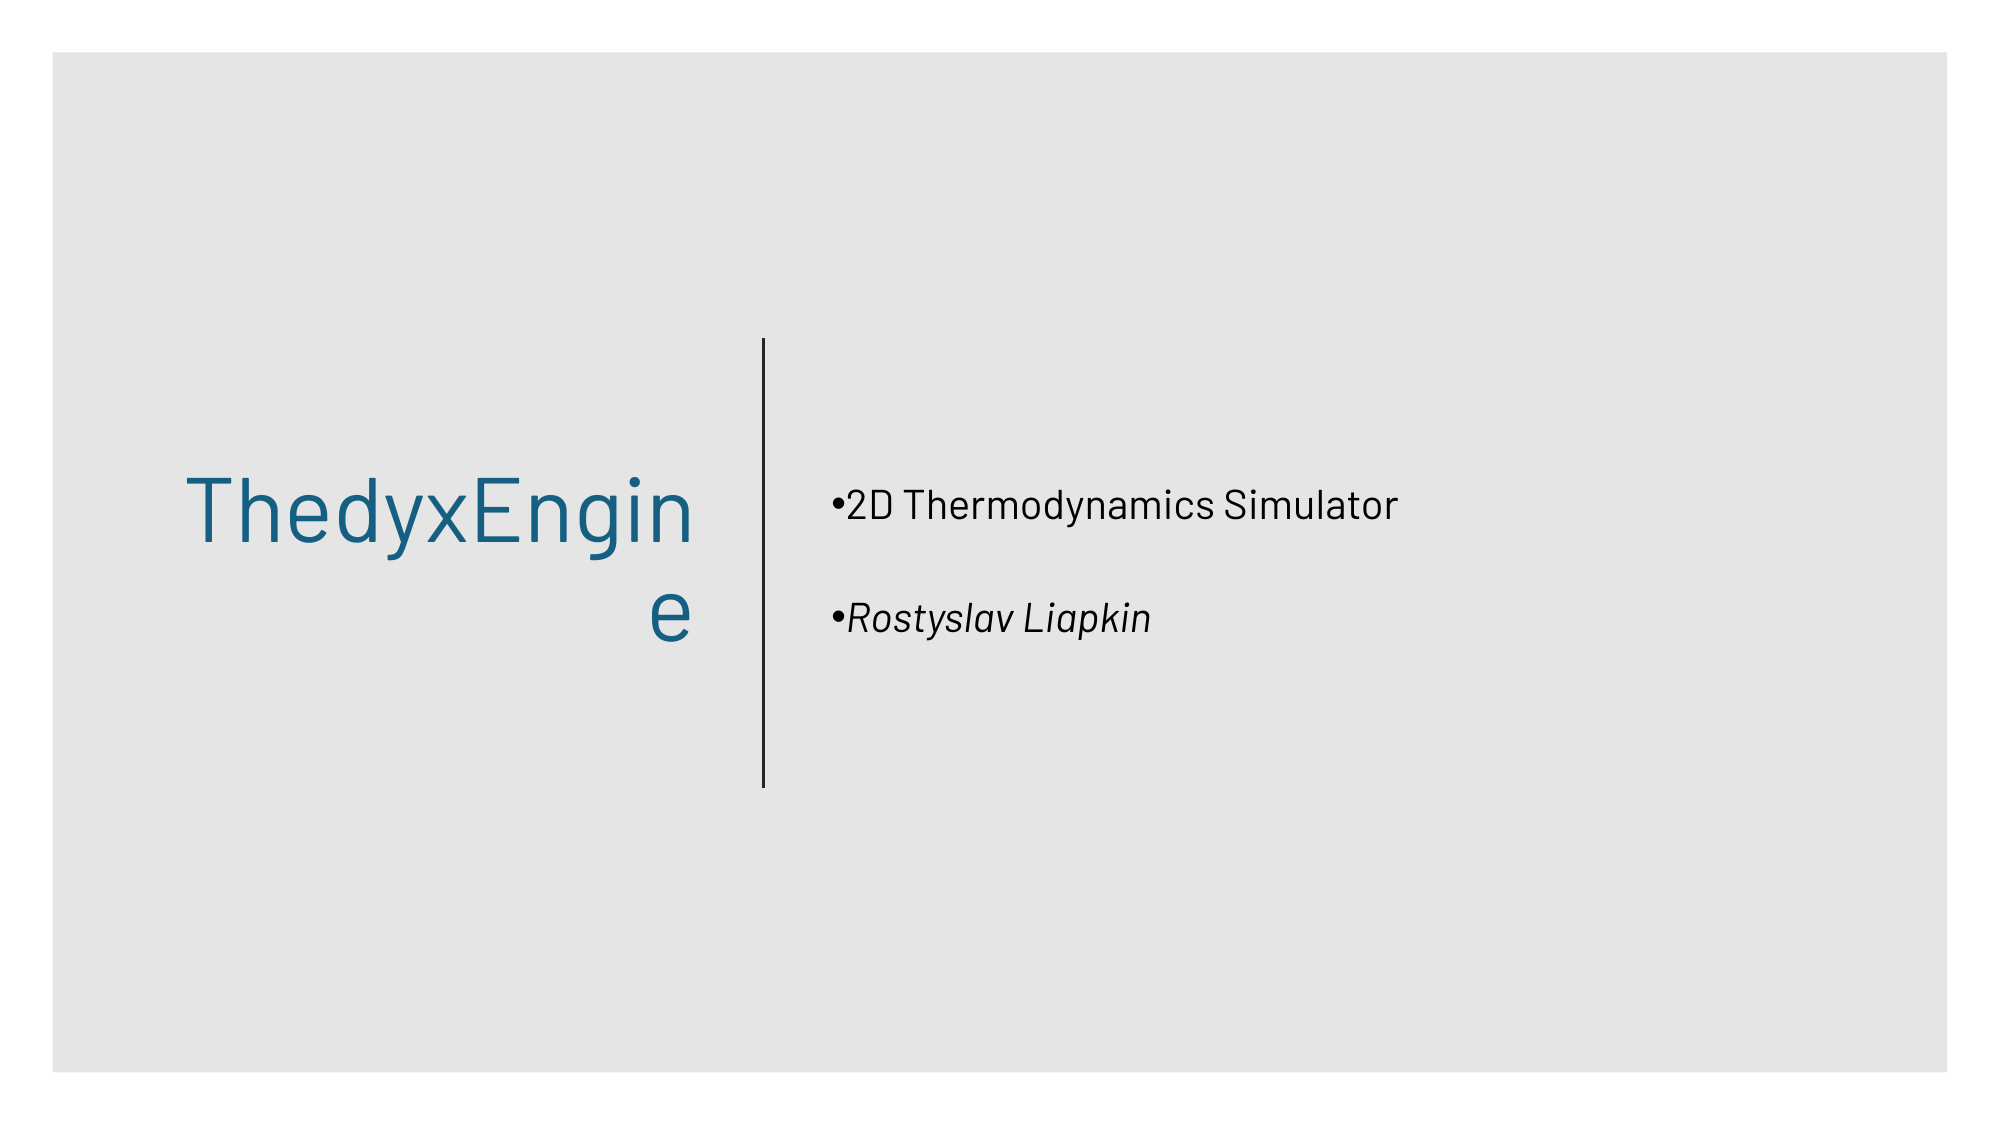

# ThedyxEngine
2D Thermodynamics Simulator
Rostyslav Liapkin